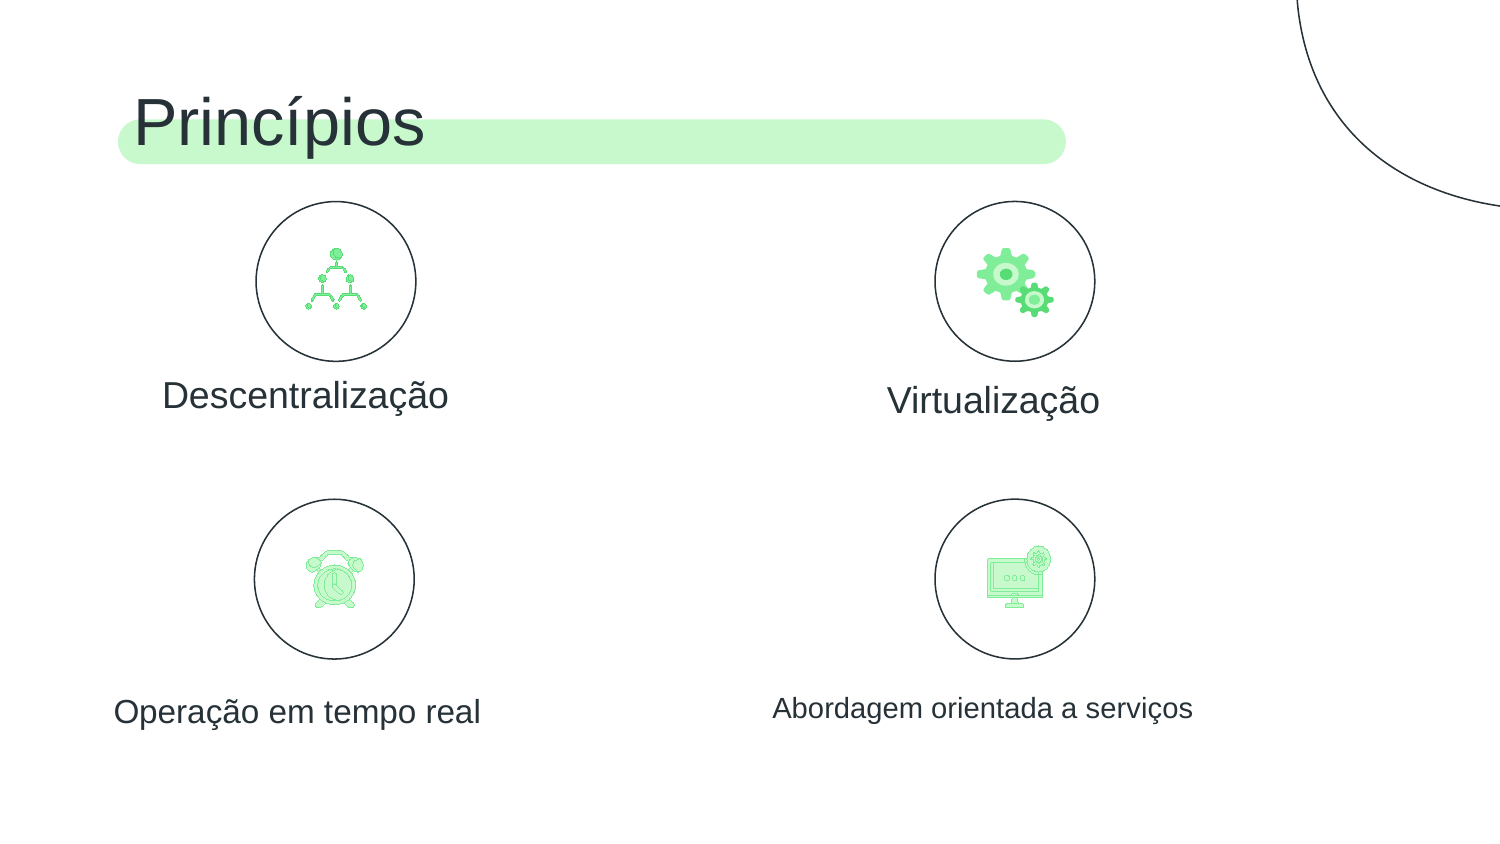

# Princípios

Descentralização
Virtualização

Abordagem orientada a serviços
Operação em tempo real